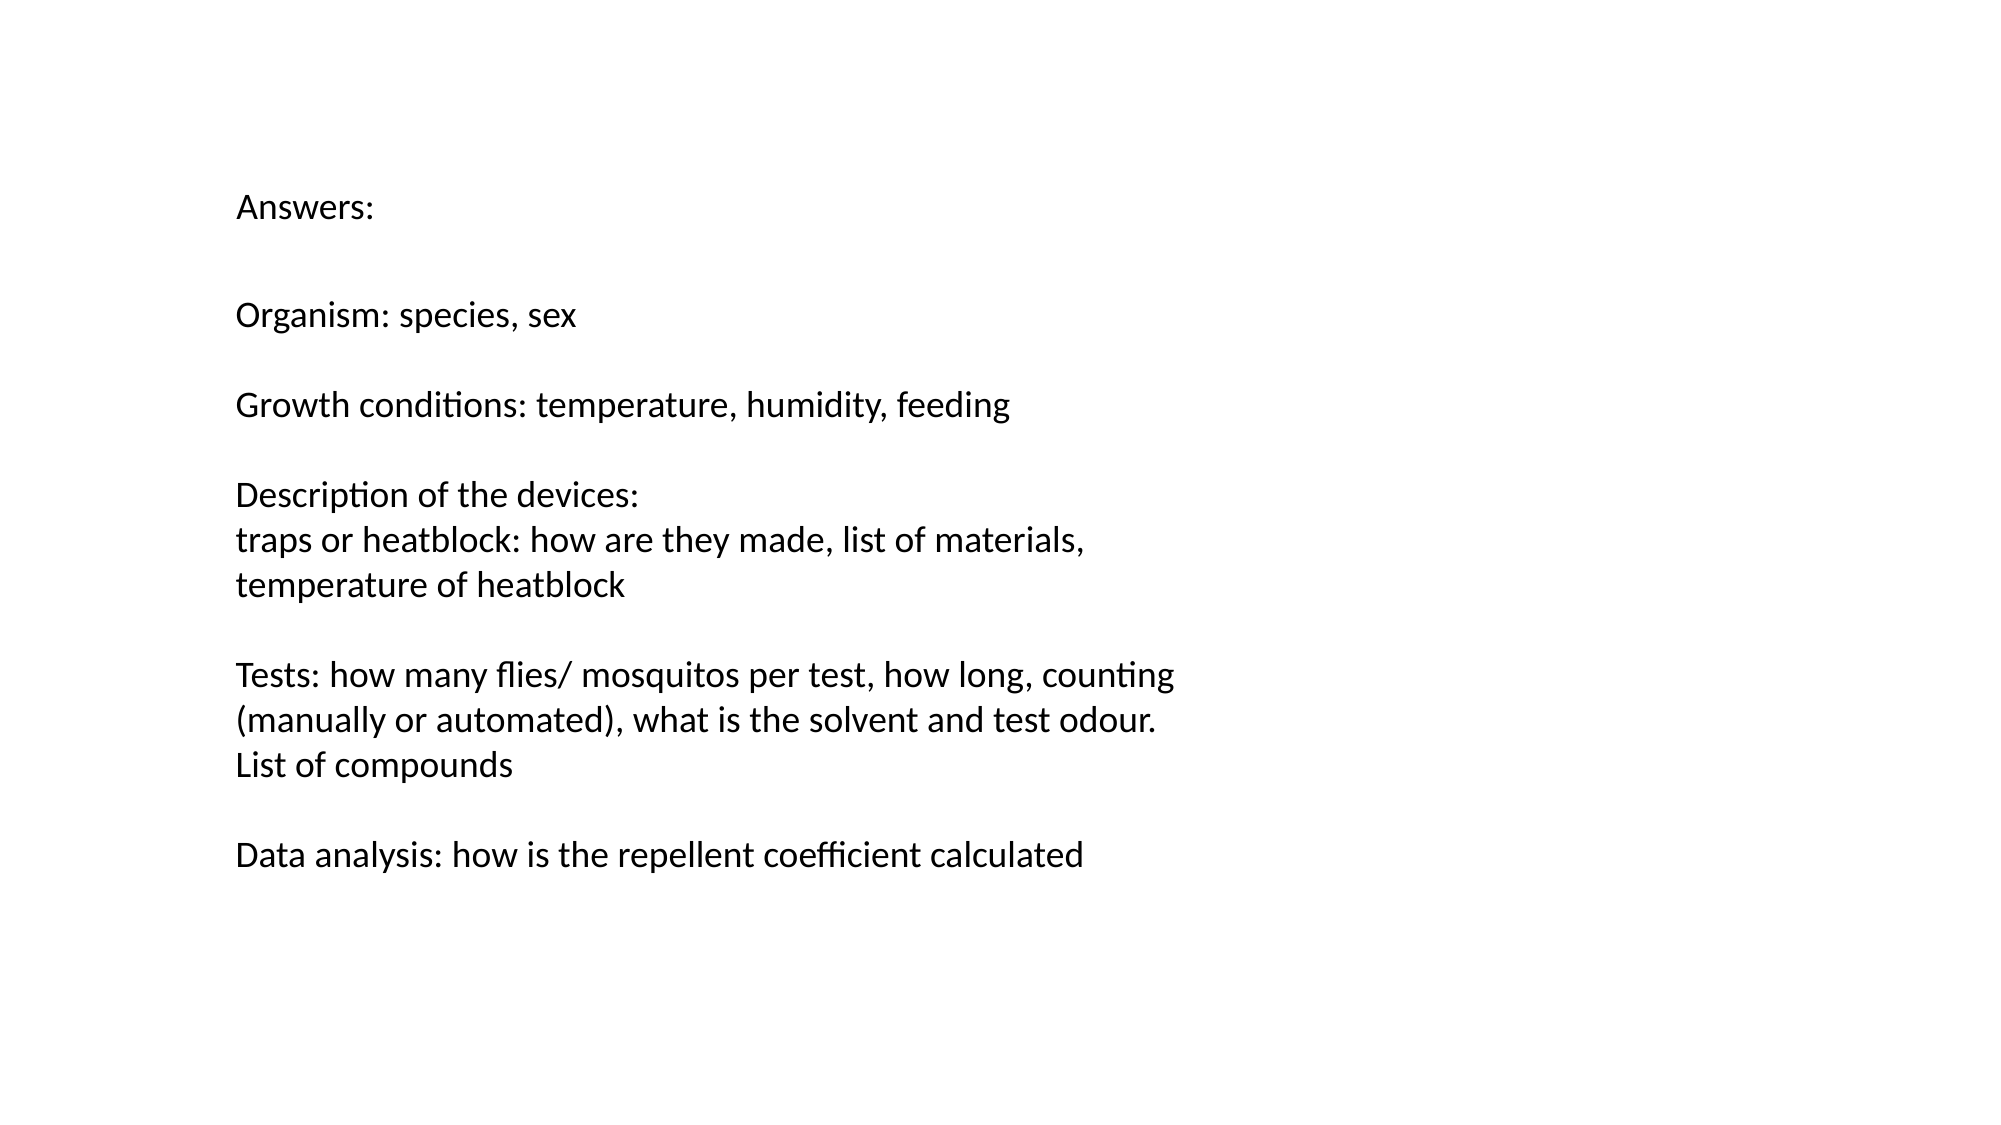

Answers:

Organism: species, sex

Growth conditions: temperature, humidity, feeding

Description of the devices:
traps or heatblock: how are they made, list of materials,  temperature of heatblock

Tests: how many flies/ mosquitos per test, how long, counting (manually or automated), what is the solvent and test odour.
List of compounds

Data analysis: how is the repellent coefficient calculated